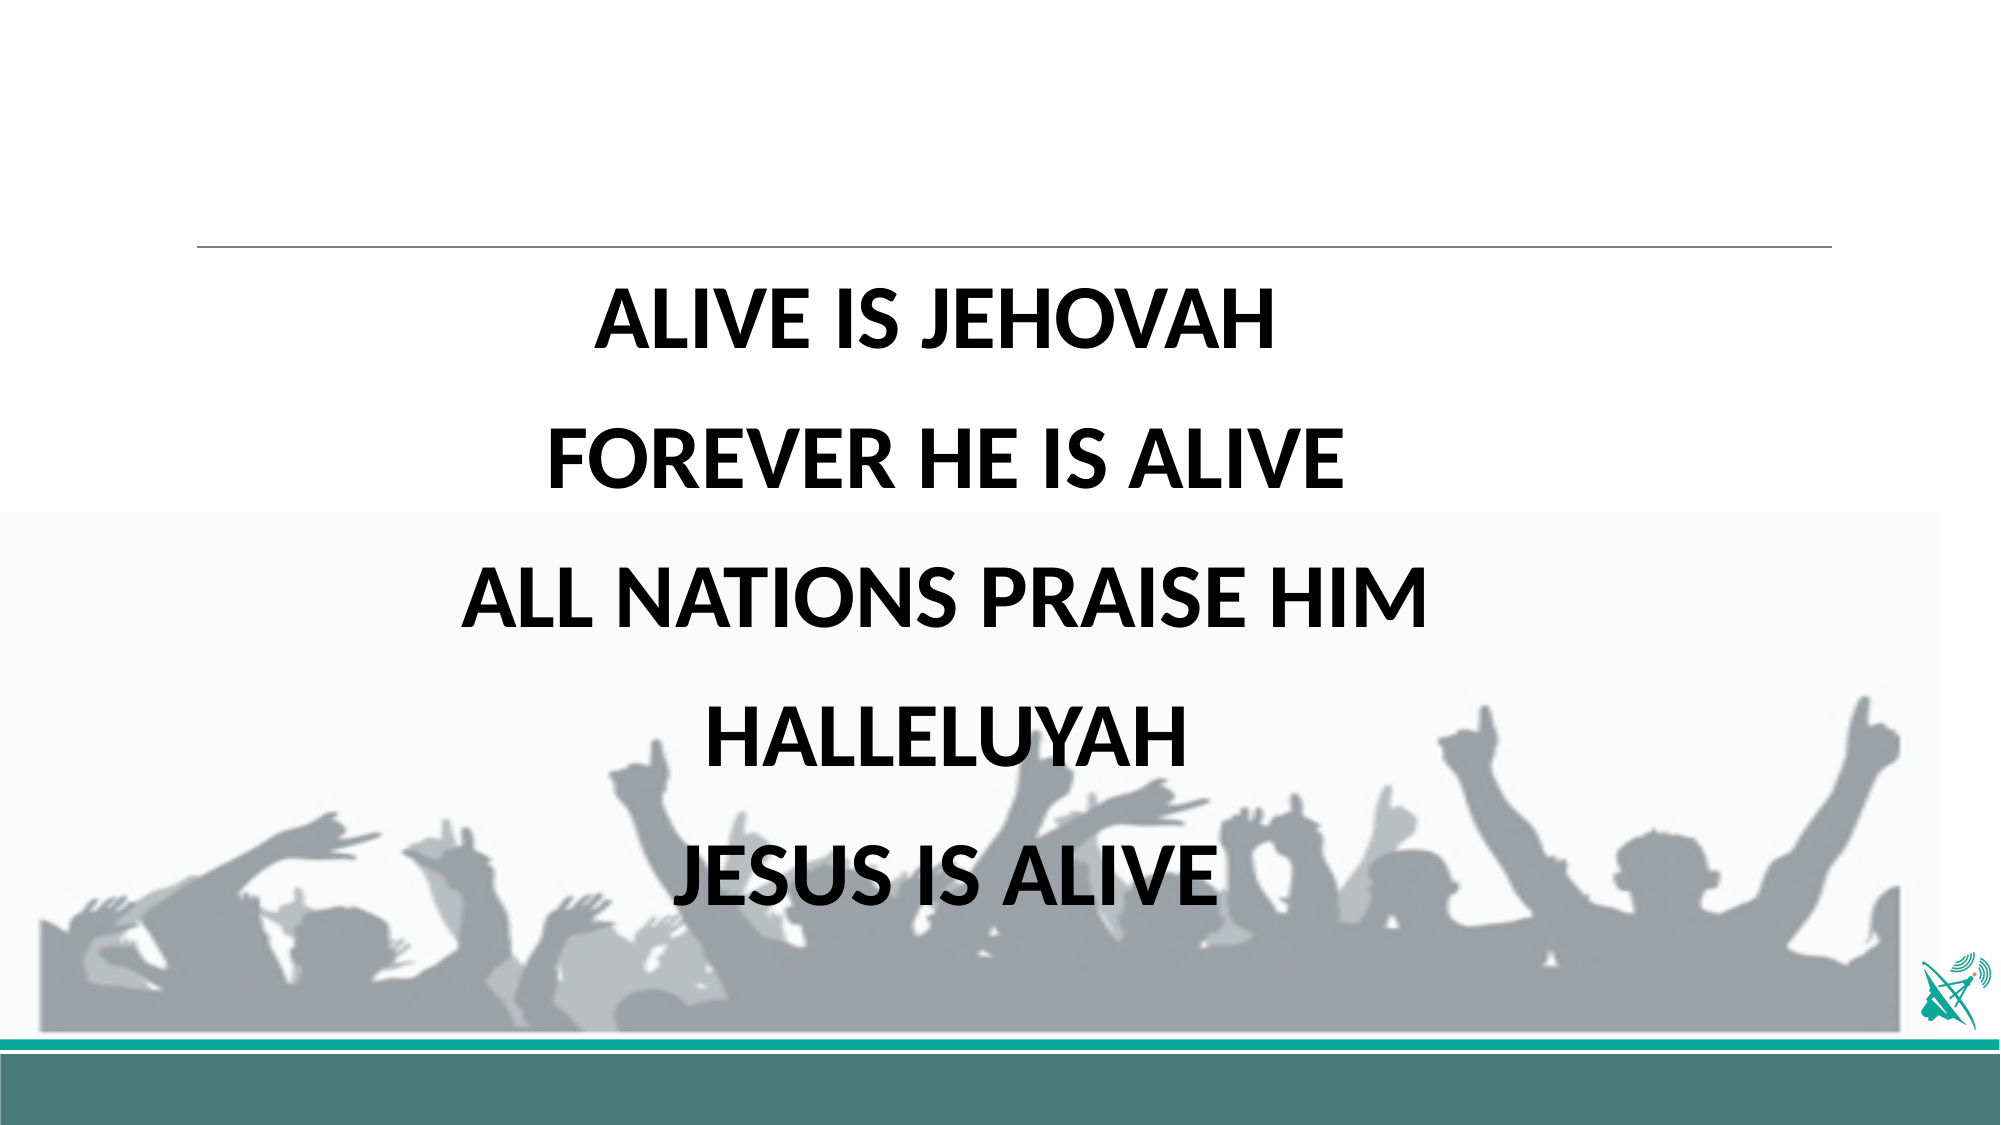

ALIVE IS JEHOVAH
FOREVER HE IS ALIVE
ALL NATIONS PRAISE HIM
HALLELUYAH
JESUS IS ALIVE